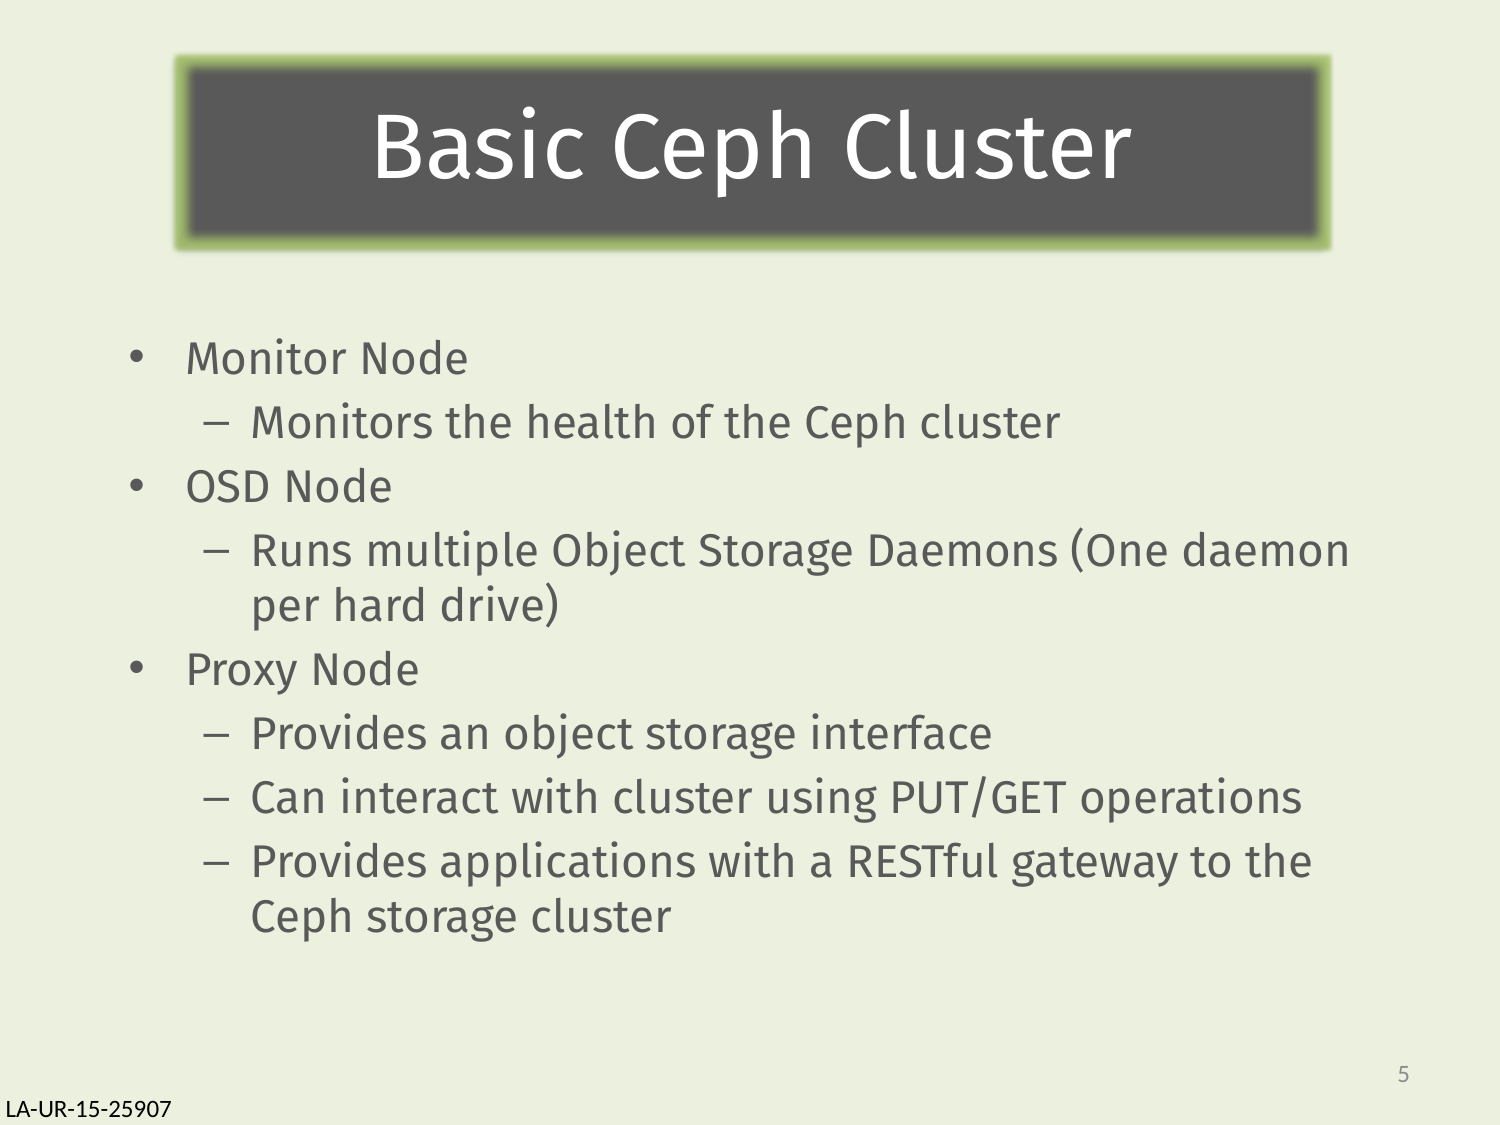

Basic Ceph Cluster

Monitor Node
Monitors the health of the Ceph cluster
OSD Node
Runs multiple Object Storage Daemons (One daemon per hard drive)
Proxy Node
Provides an object storage interface
Can interact with cluster using PUT/GET operations
Provides applications with a RESTful gateway to the Ceph storage cluster
5
LA-UR-15-25907